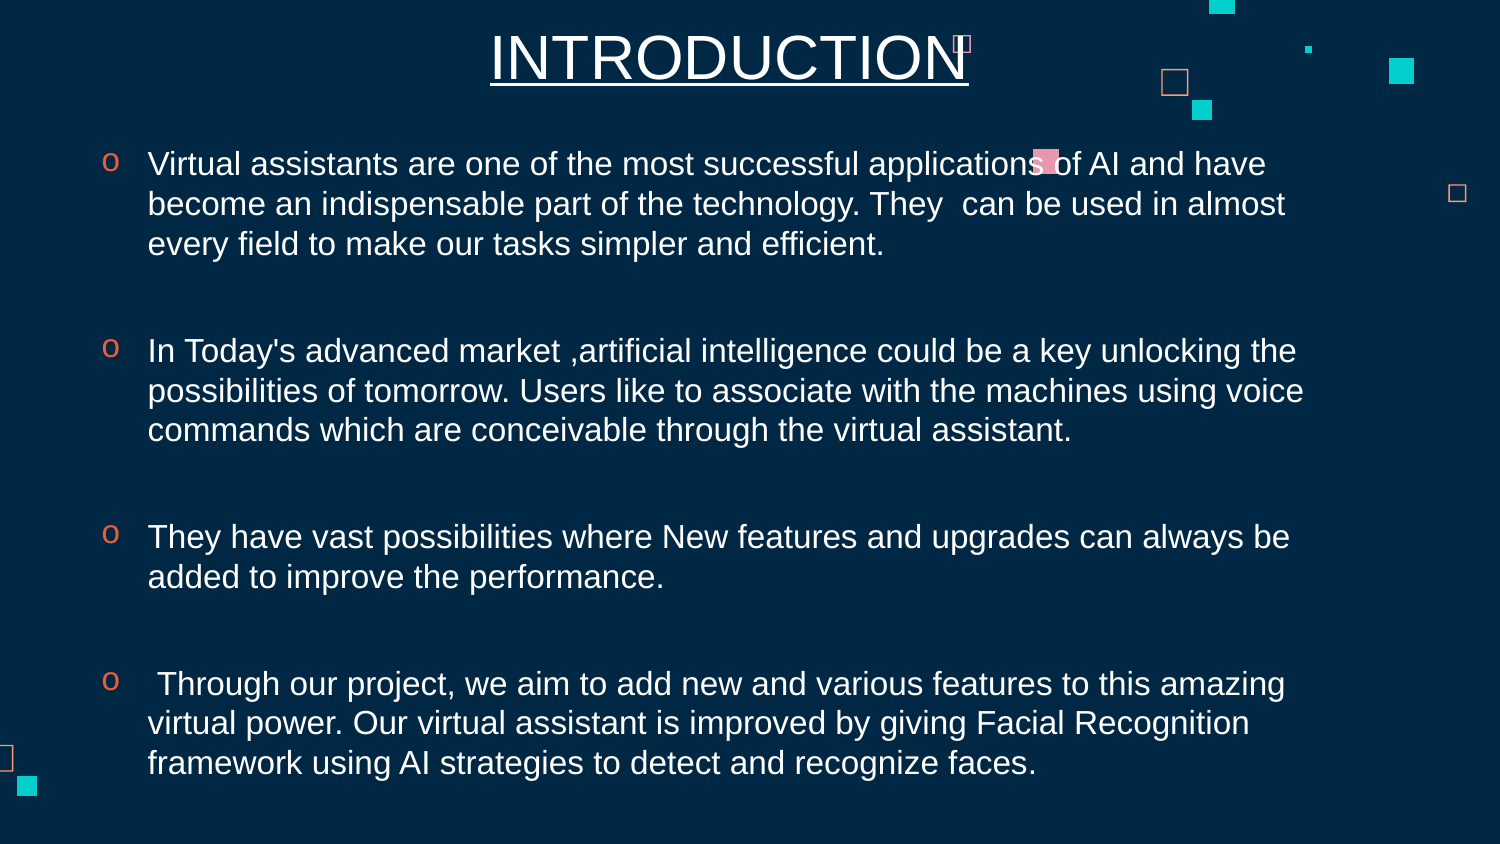

# INTRODUCTION

Virtual assistants are one of the most successful applications of AI and have become an indispensable part of the technology. They  can be used in almost every field to make our tasks simpler and efficient.
In Today's advanced market ,artificial intelligence could be a key unlocking the possibilities of tomorrow. Users like to associate with the machines using voice commands which are conceivable through the virtual assistant.
They have vast possibilities where New features and upgrades can always be added to improve the performance.
 Through our project, we aim to add new and various features to this amazing virtual power. Our virtual assistant is improved by giving Facial Recognition framework using AI strategies to detect and recognize faces.